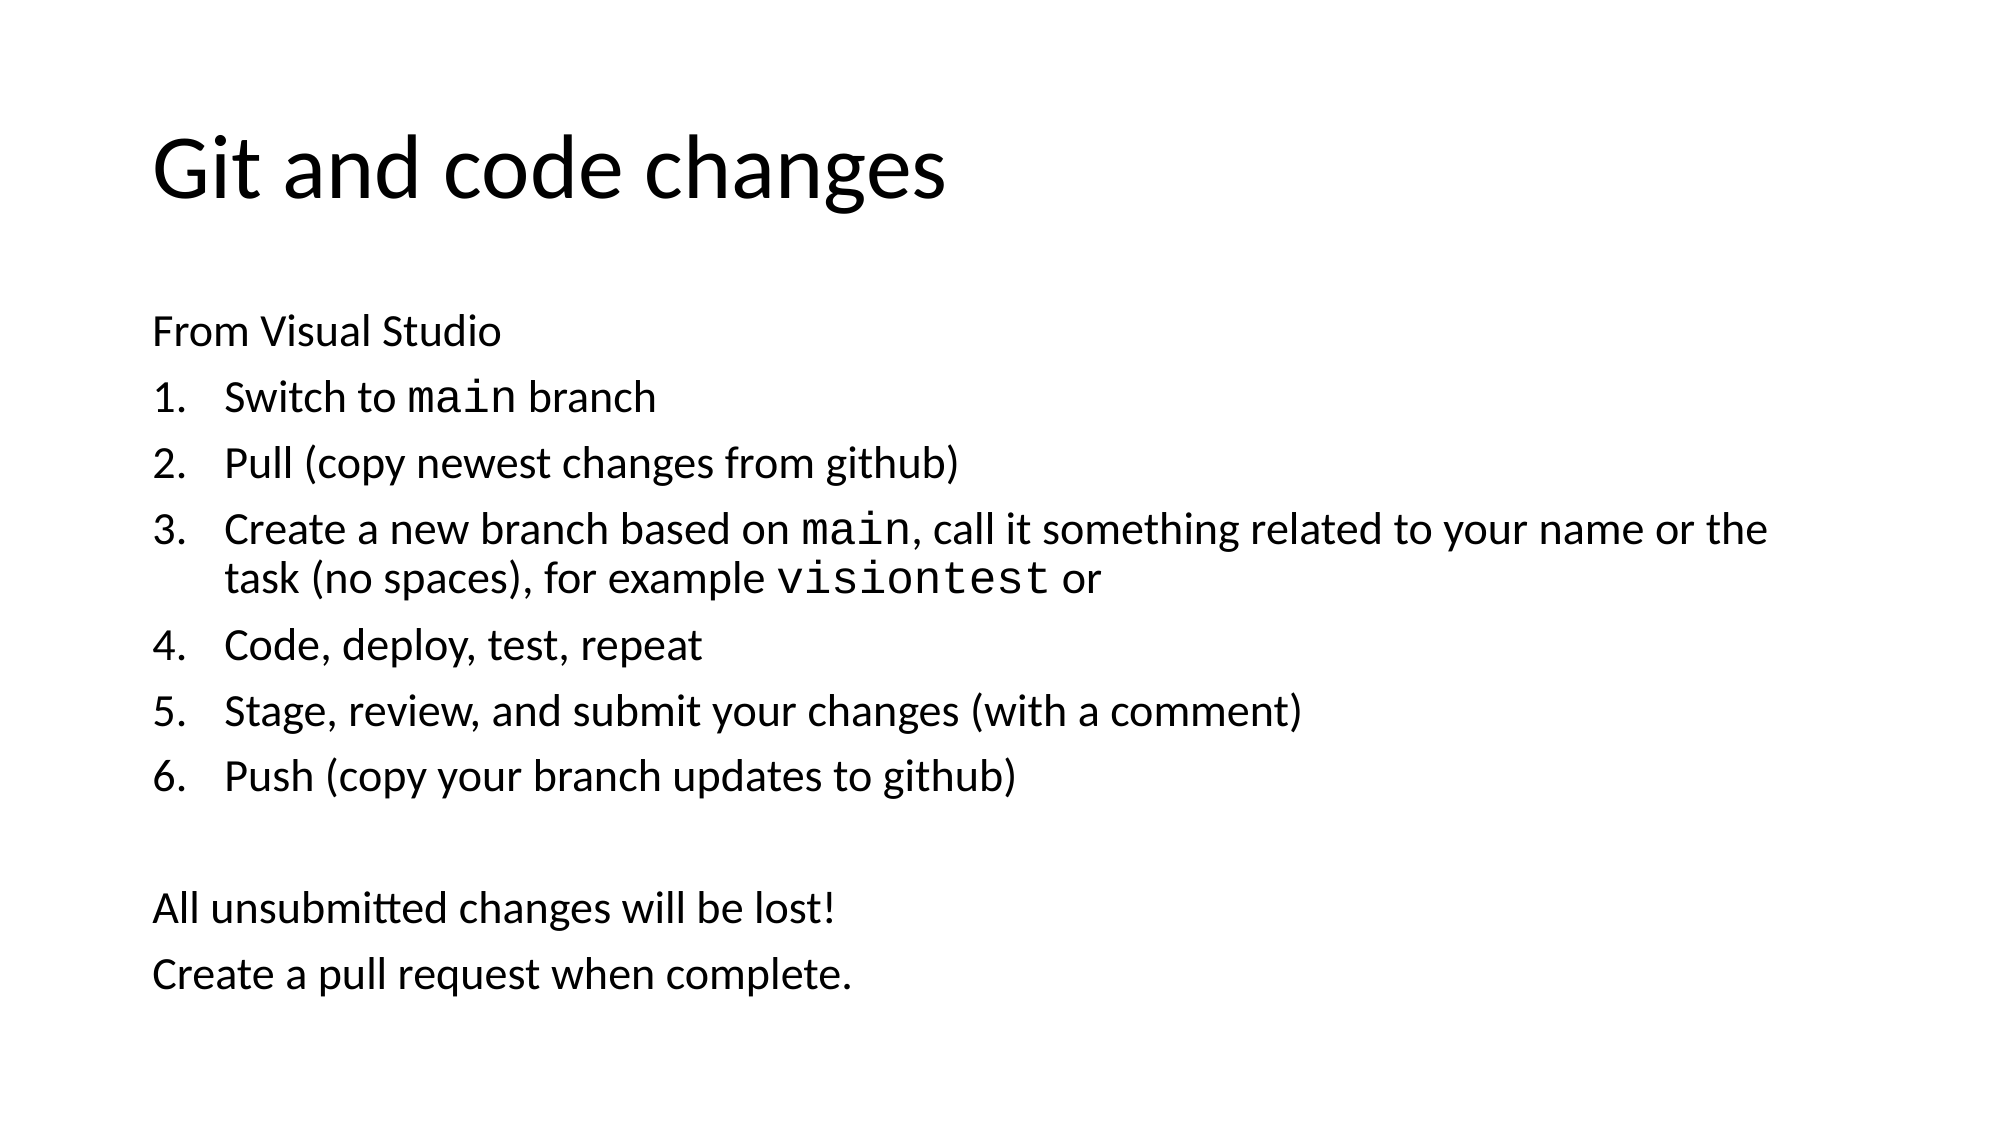

# Git and code changes
From Visual Studio
Switch to main branch
Pull (copy newest changes from github)
Create a new branch based on main, call it something related to your name or the task (no spaces), for example visiontest or
Code, deploy, test, repeat
Stage, review, and submit your changes (with a comment)
Push (copy your branch updates to github)

All unsubmitted changes will be lost!
Create a pull request when complete.